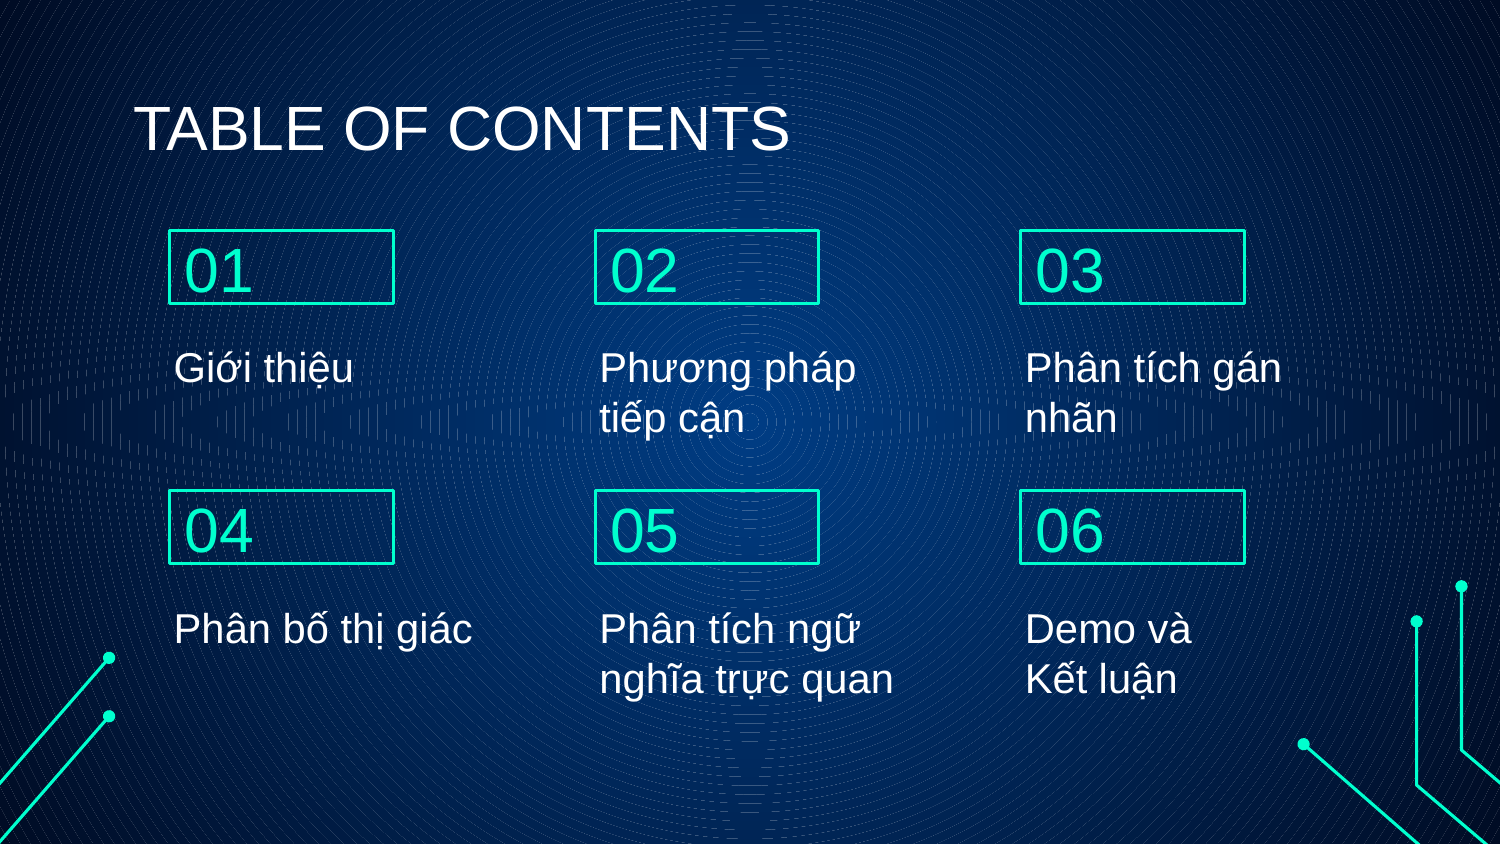

# TABLE OF CONTENTS
01
02
03
Giới thiệu
Phương pháp tiếp cận
Phân tích gán nhãn
04
05
06
Phân bố thị giác
Phân tích ngữ nghĩa trực quan
Demo và
Kết luận